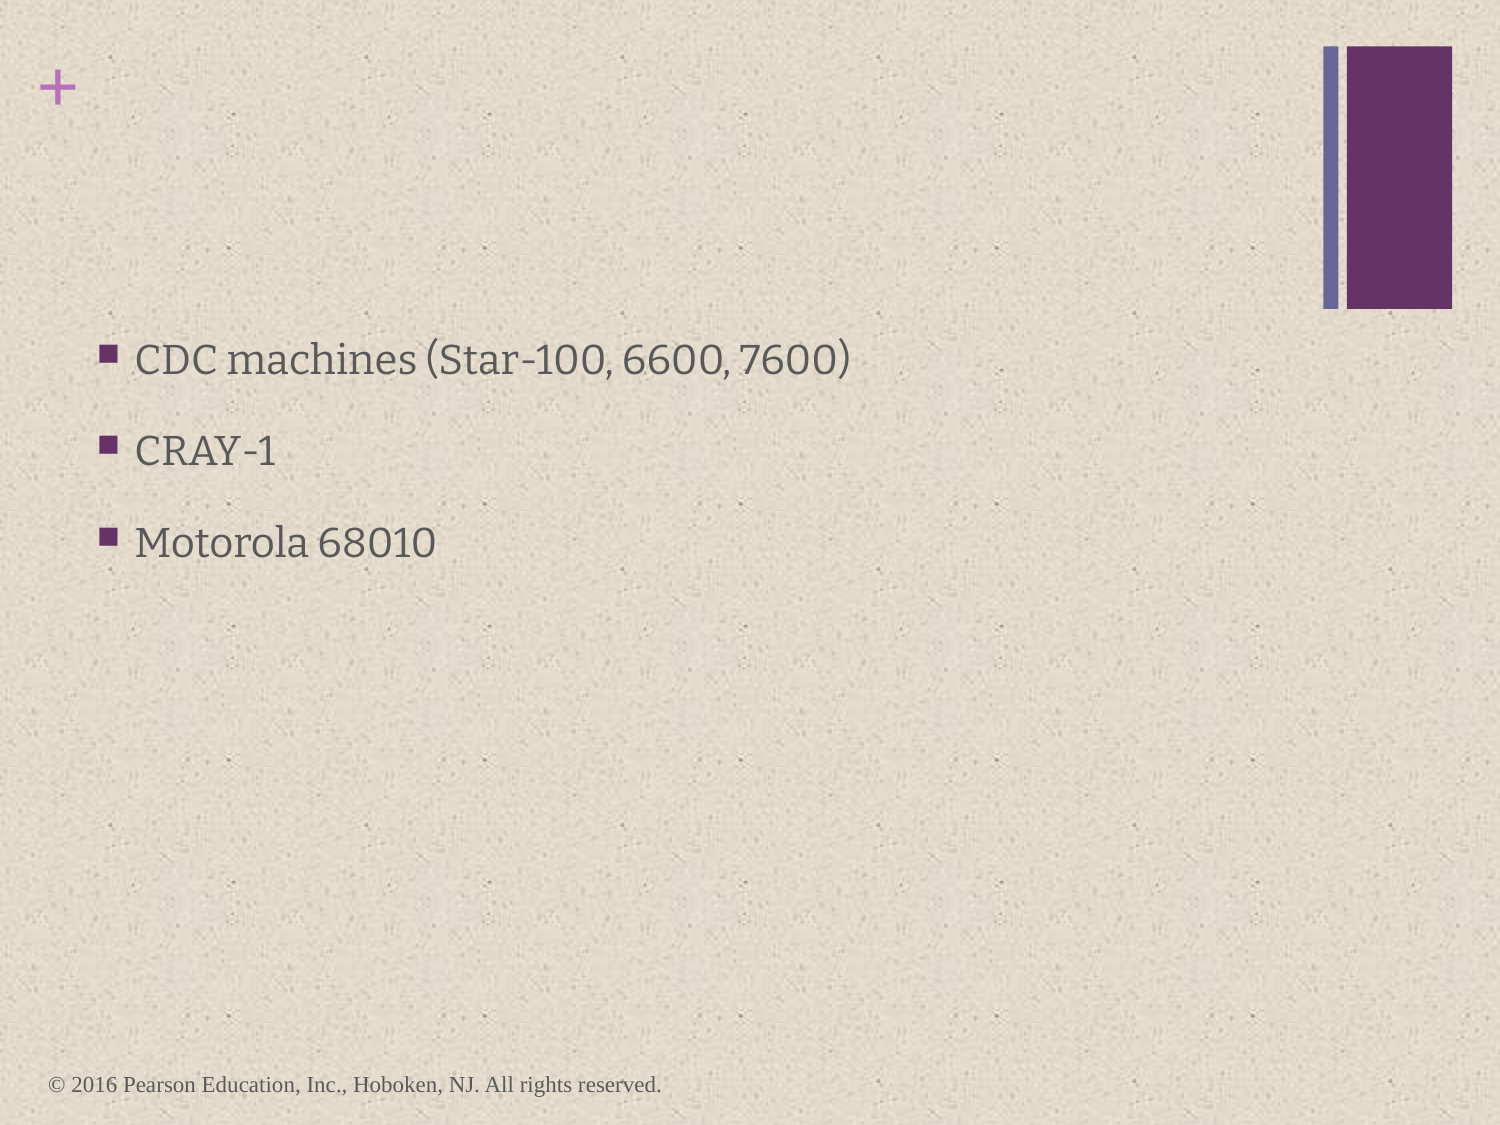

#
CDC machines (Star-100, 6600, 7600)
CRAY-1
Motorola 68010
© 2016 Pearson Education, Inc., Hoboken, NJ. All rights reserved.